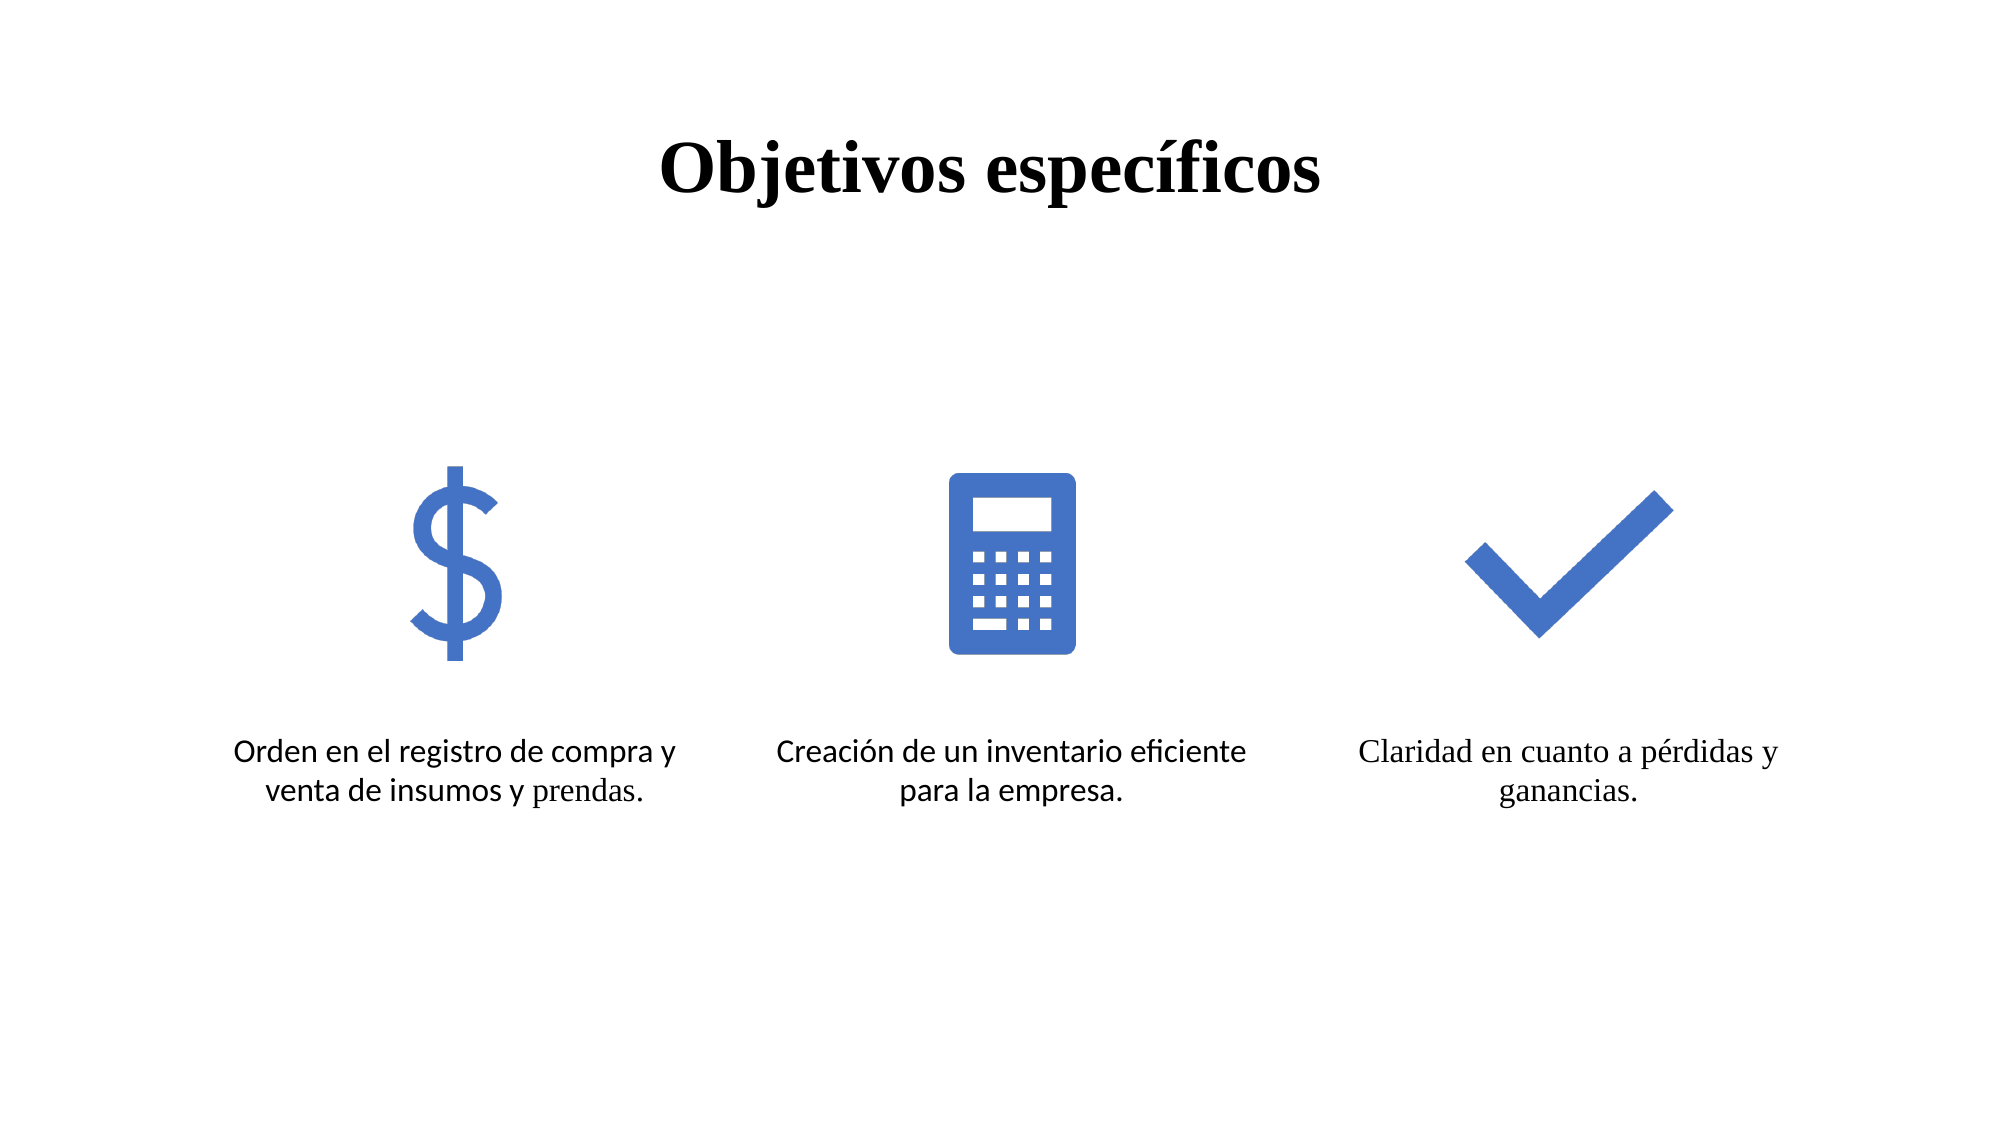

# Objetivos específicos
Orden en el registro de compra y venta de insumos y prendas.
Creación de un inventario eficiente para la empresa.
Claridad en cuanto a pérdidas y ganancias.